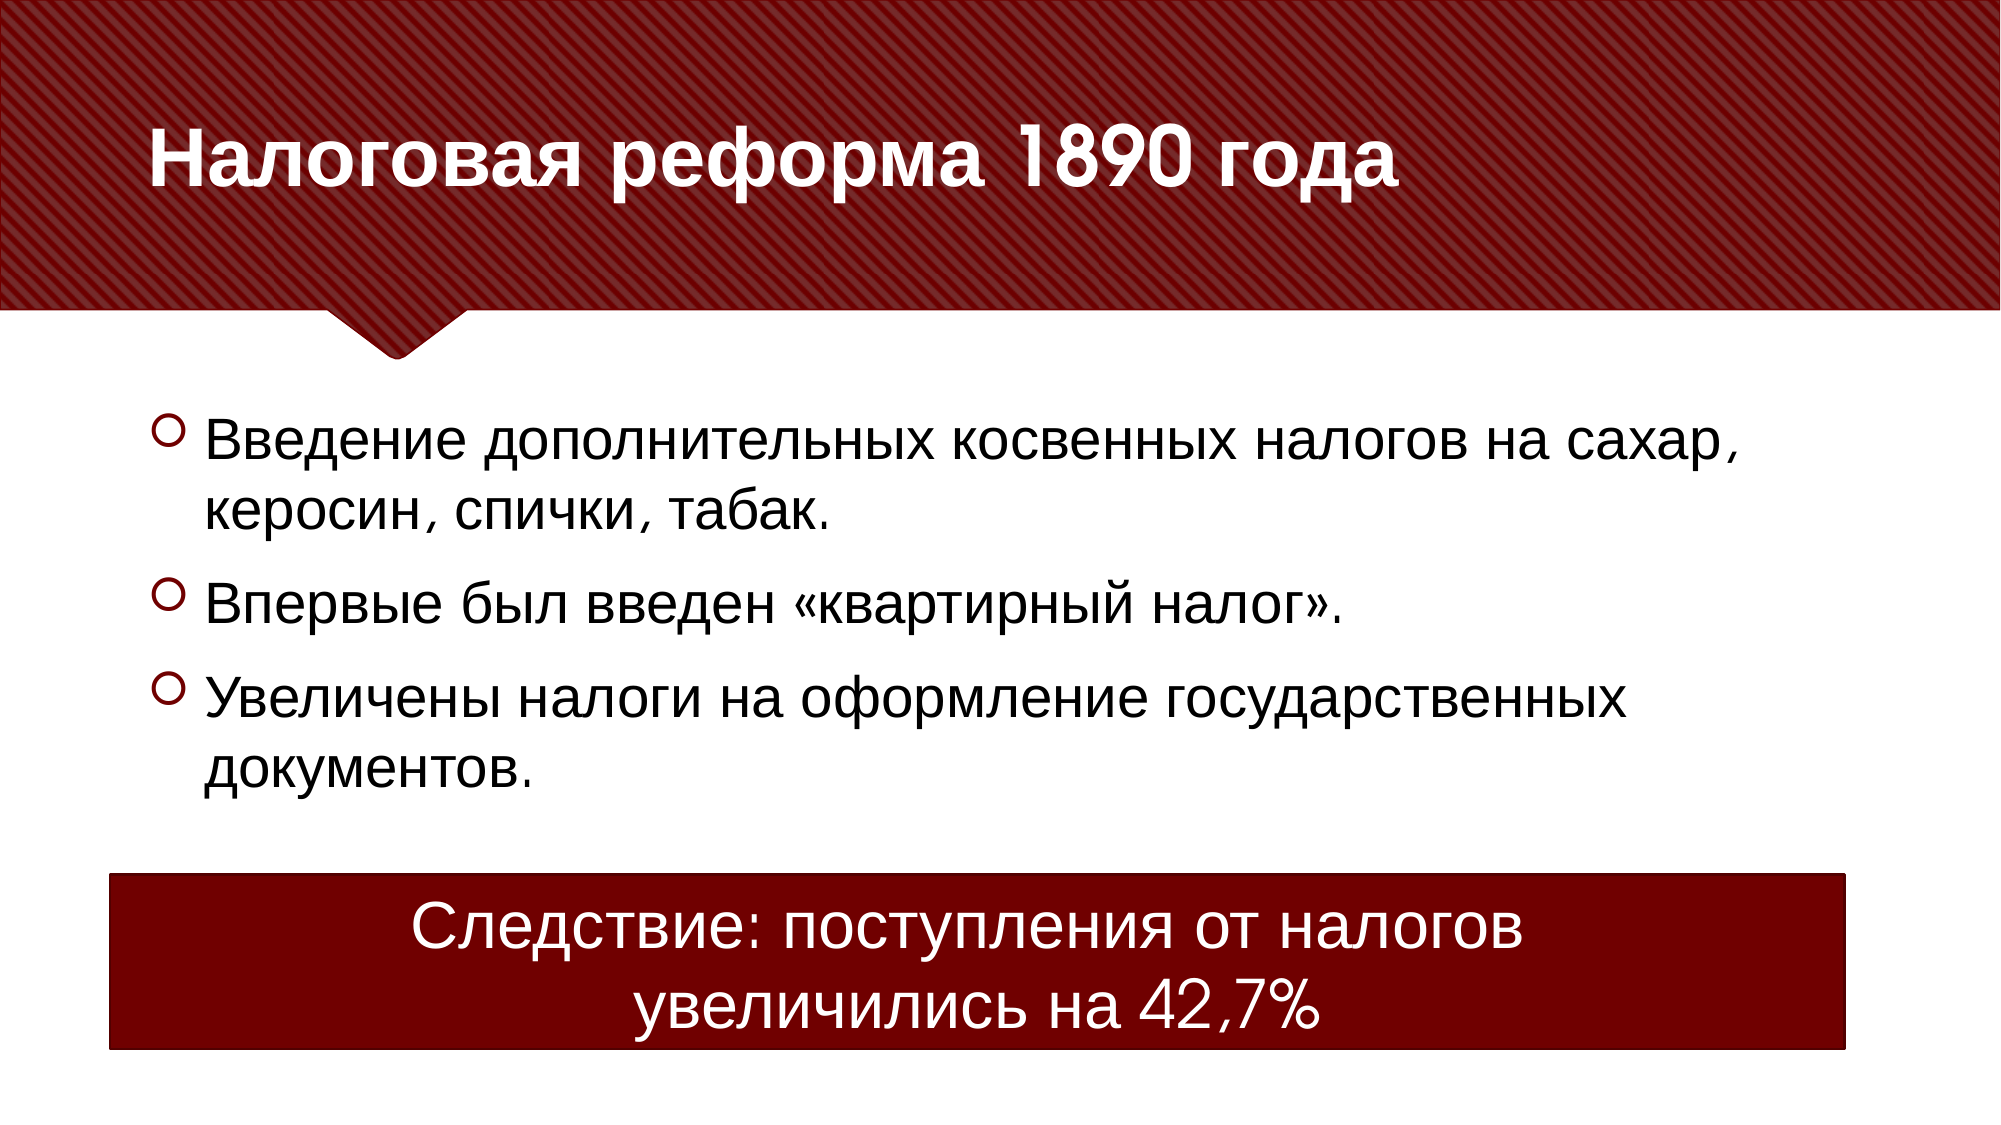

# Налоговая реформа 1890 года
Введение дополнительных косвенных налогов на сахар, керосин, спички, табак.
Впервые был введен «квартирный налог».
Увеличены налоги на оформление государственных документов.

Следствие: поступления от налогов
увеличились на 42,7%